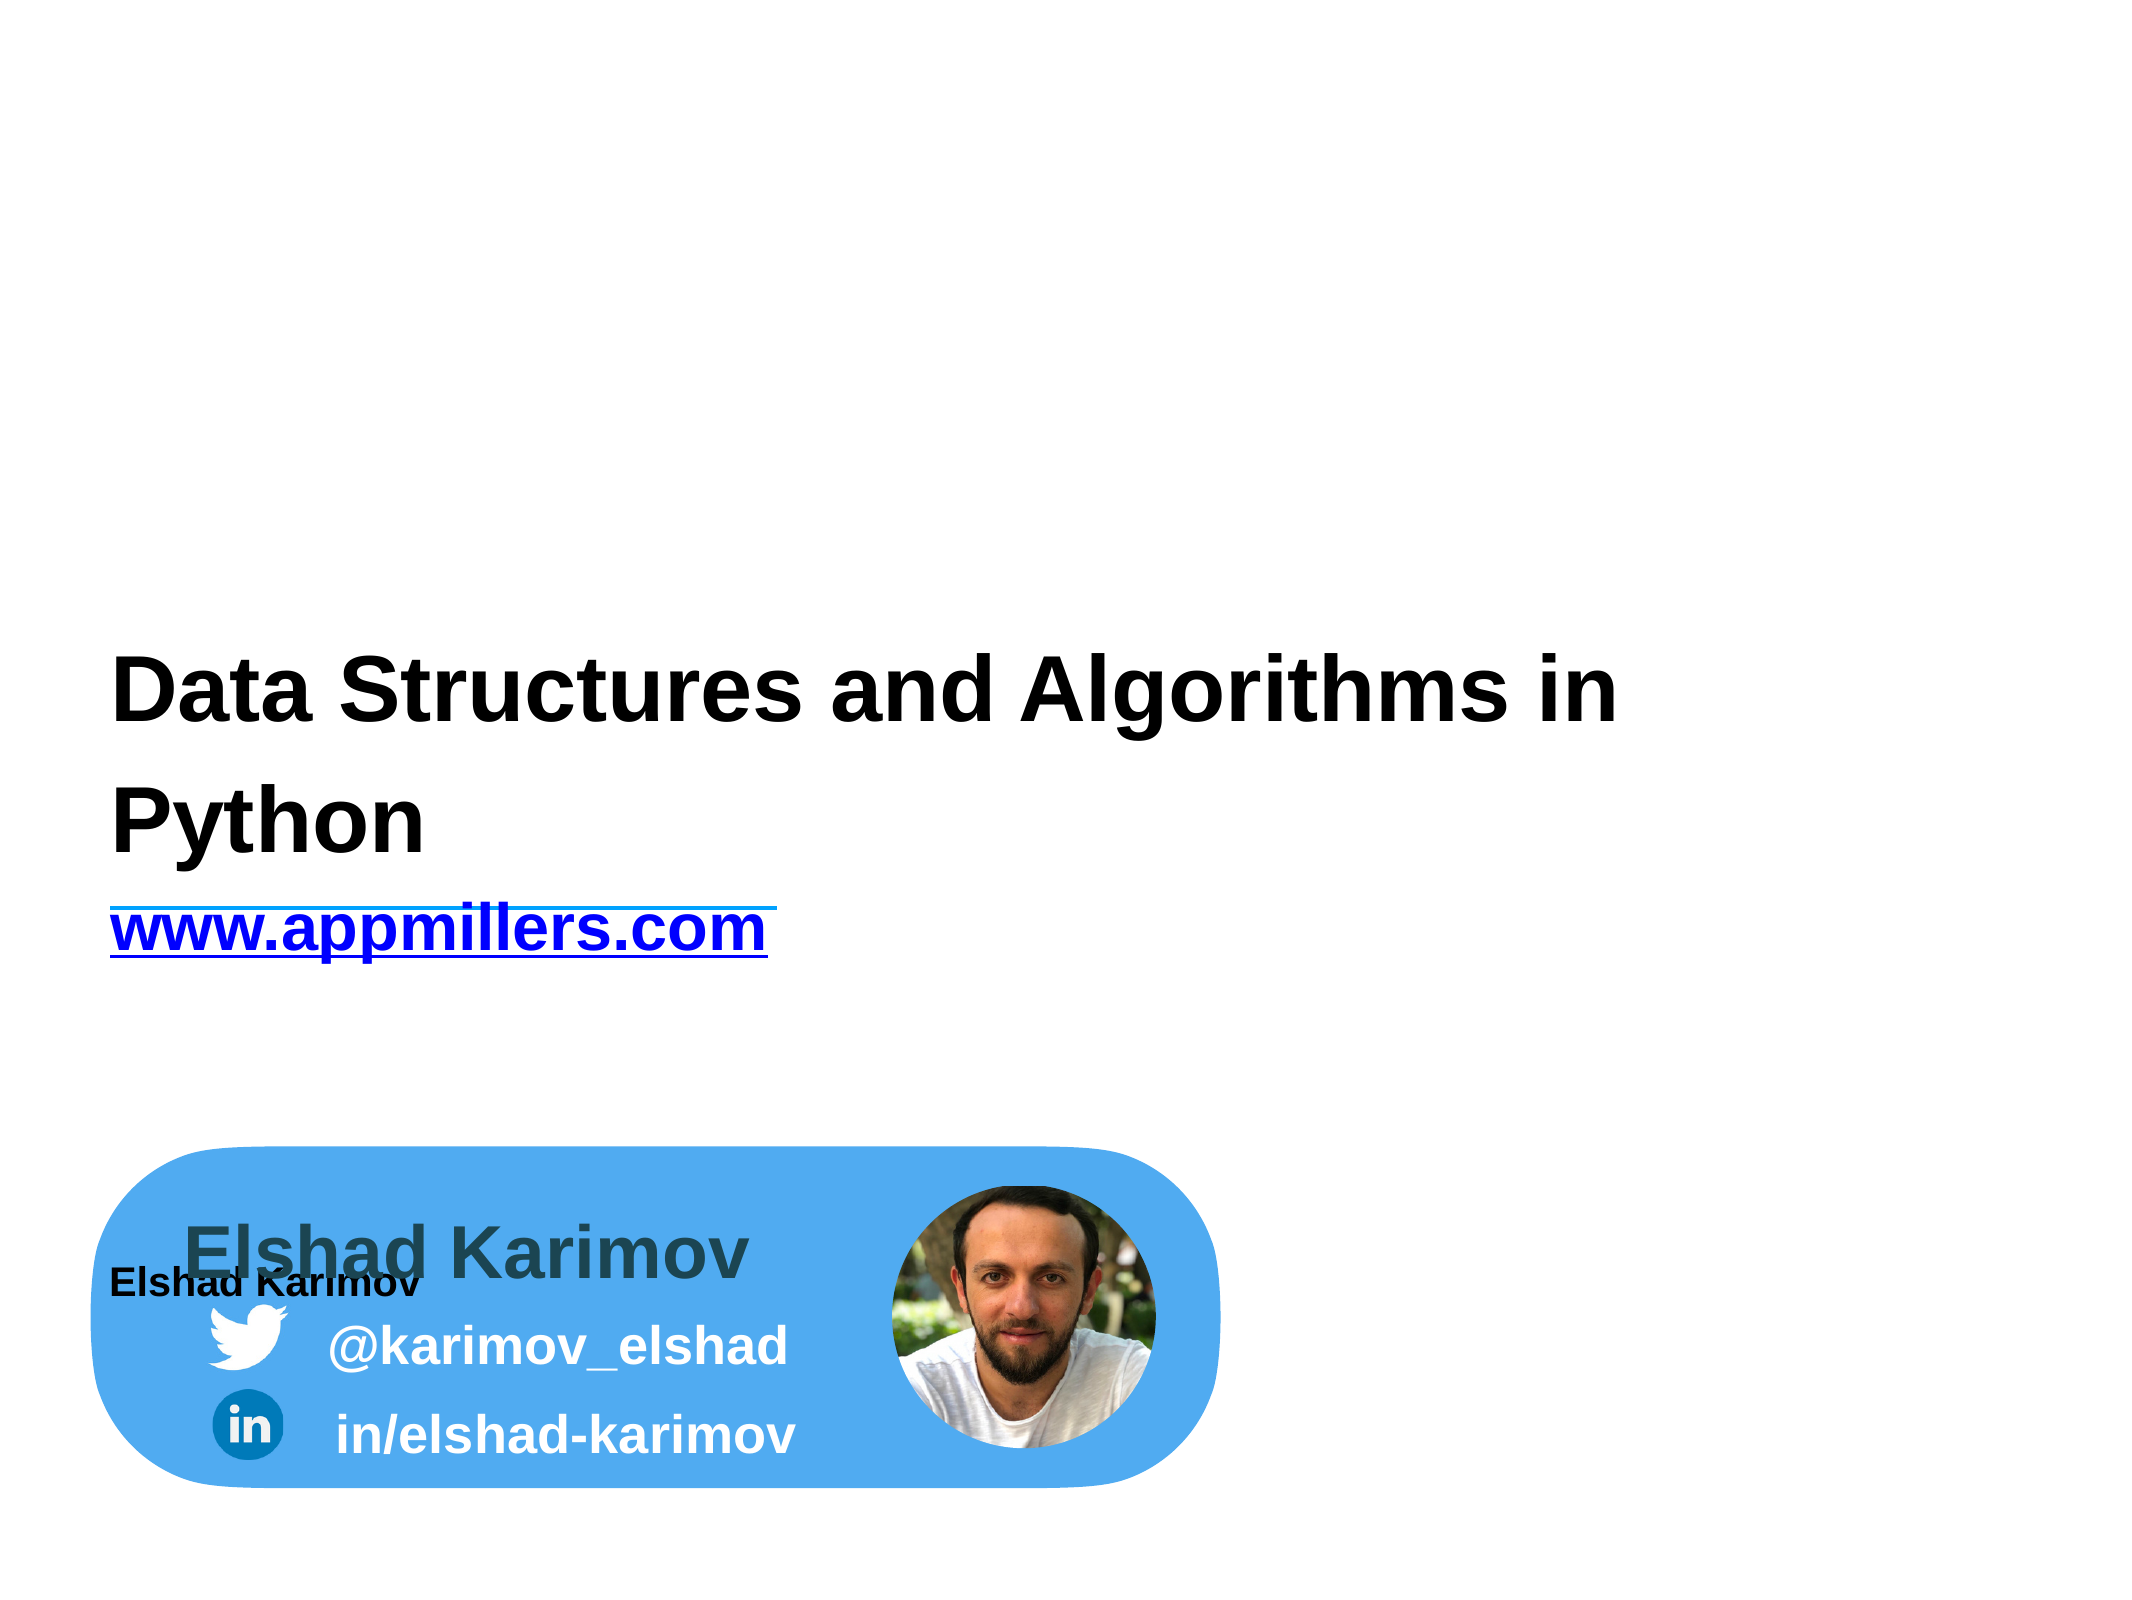

Data Structures and Algorithms in Python
www.appmillers.com

Elshad Karimov
Elshad Karimov

@karimov_elshad
in/elshad-karimov